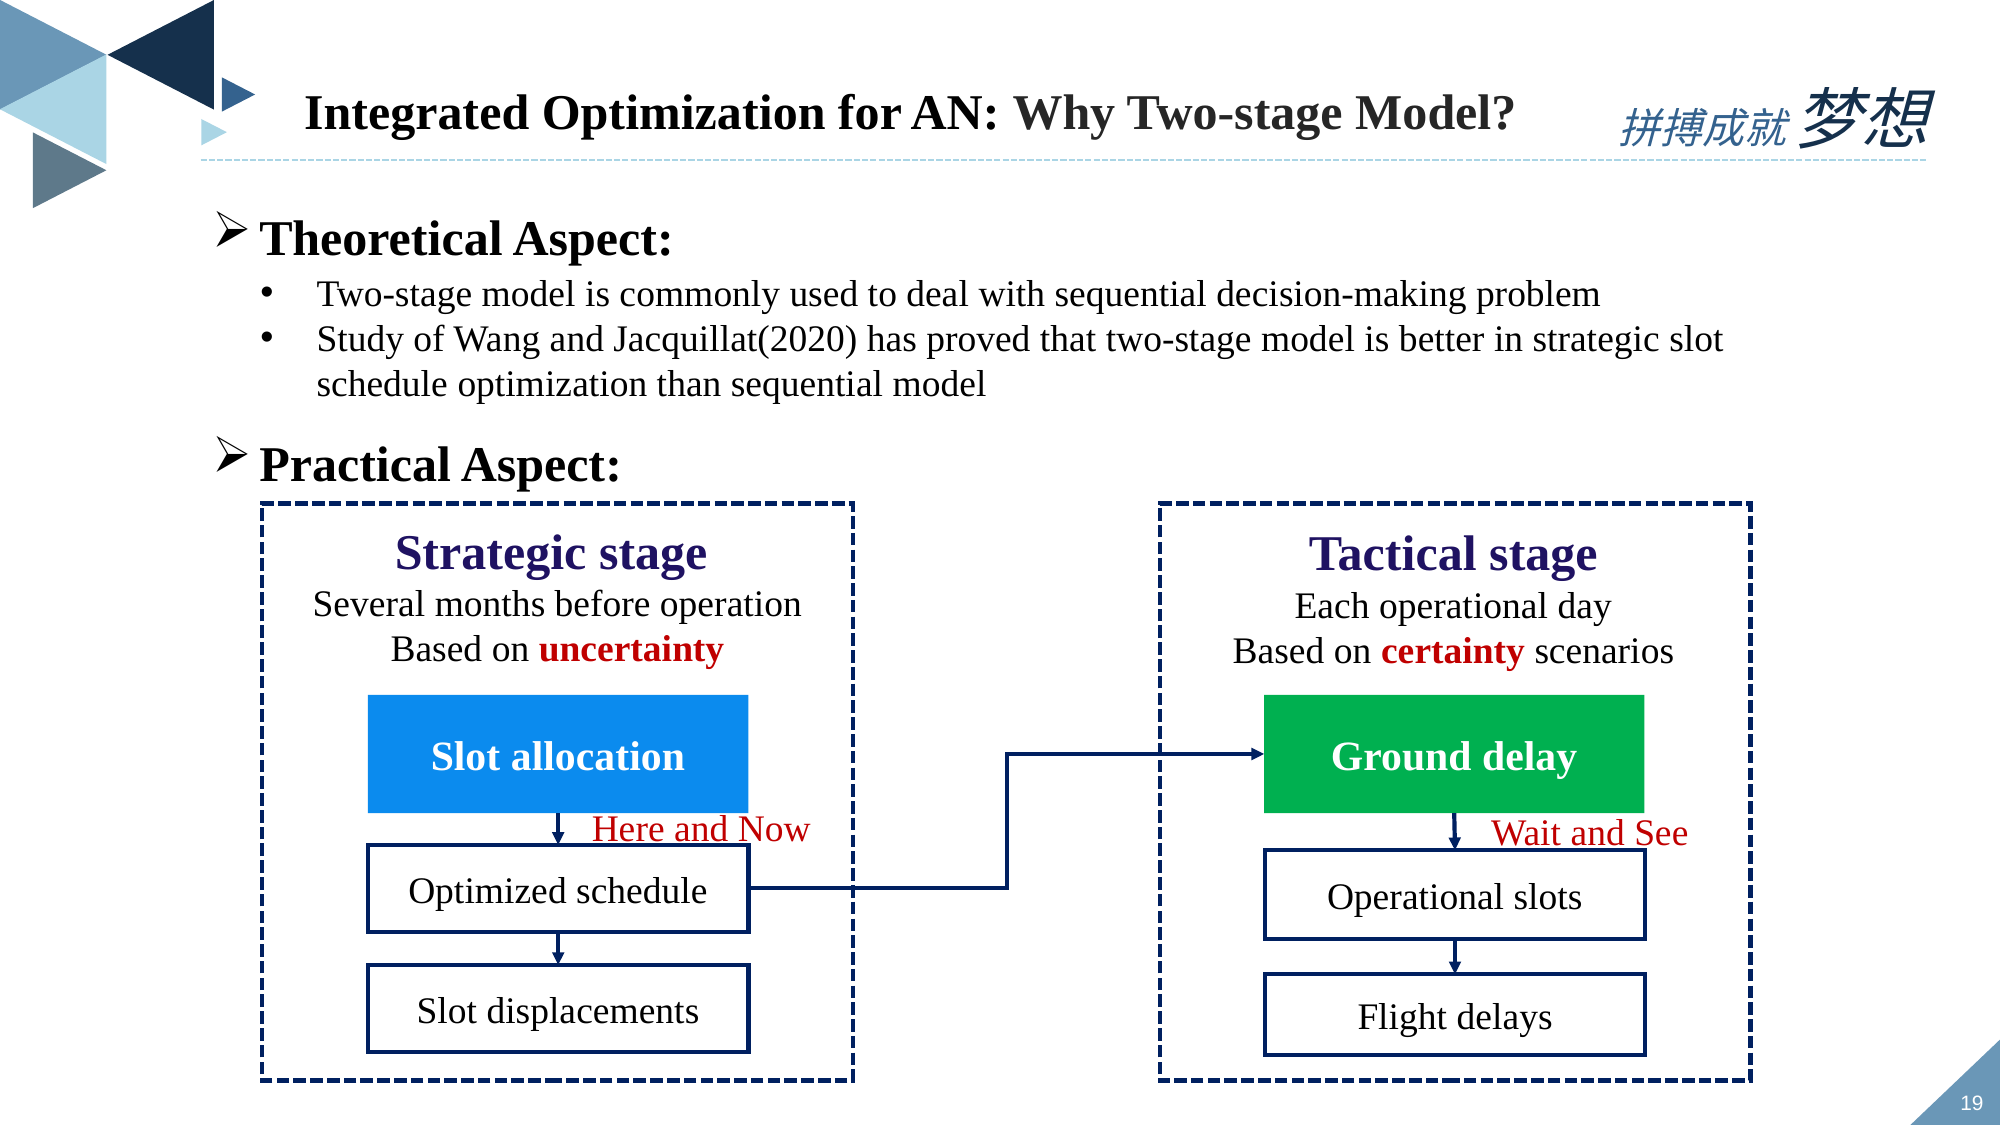

Integrated Optimization for AN: Why Two-stage Model?
Theoretical Aspect:
Two-stage model is commonly used to deal with sequential decision-making problem
Study of Wang and Jacquillat(2020) has proved that two-stage model is better in strategic slot schedule optimization than sequential model
Practical Aspect:

Strategic stage
Several months before operation
Based on uncertainty
Tactical stage
Each operational day
Based on certainty scenarios
Slot allocation
Ground delay
Here and Now
Wait and See
Optimized schedule
Operational slots
Slot displacements
Flight delays